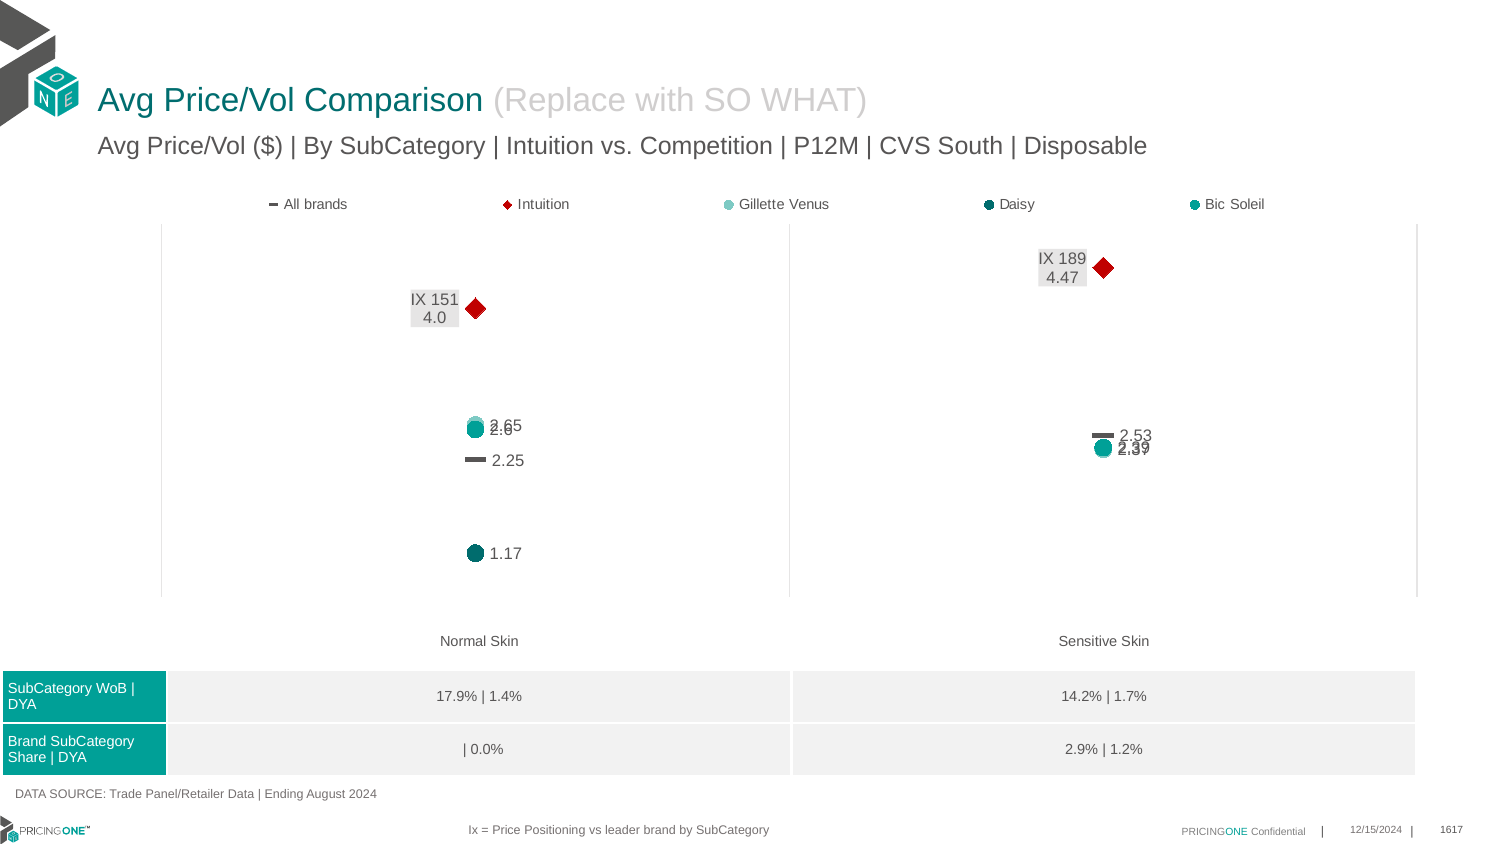

# Avg Price/Vol Comparison (Replace with SO WHAT)
Avg Price/Vol ($) | By SubCategory | Intuition vs. Competition | P12M | CVS South | Disposable

### Chart

| Category | All brands | Intuition | Gillette Venus | Daisy | Bic Soleil |
|---|---|---|---|---|---|
| IX 151 | 2.25 | 4.0 | 2.65 | 1.17 | 2.6 |
| IX 189 | 2.53 | 4.47 | 2.37 | None | 2.39 |
|  | Normal Skin | Sensitive Skin |
| --- | --- | --- |
| SubCategory WoB | DYA | 17.9% | 1.4% | 14.2% | 1.7% |
| Brand SubCategory Share | DYA | | 0.0% | 2.9% | 1.2% |
DATA SOURCE: Trade Panel/Retailer Data | Ending August 2024
Ix = Price Positioning vs leader brand by SubCategory
12/15/2024
1617